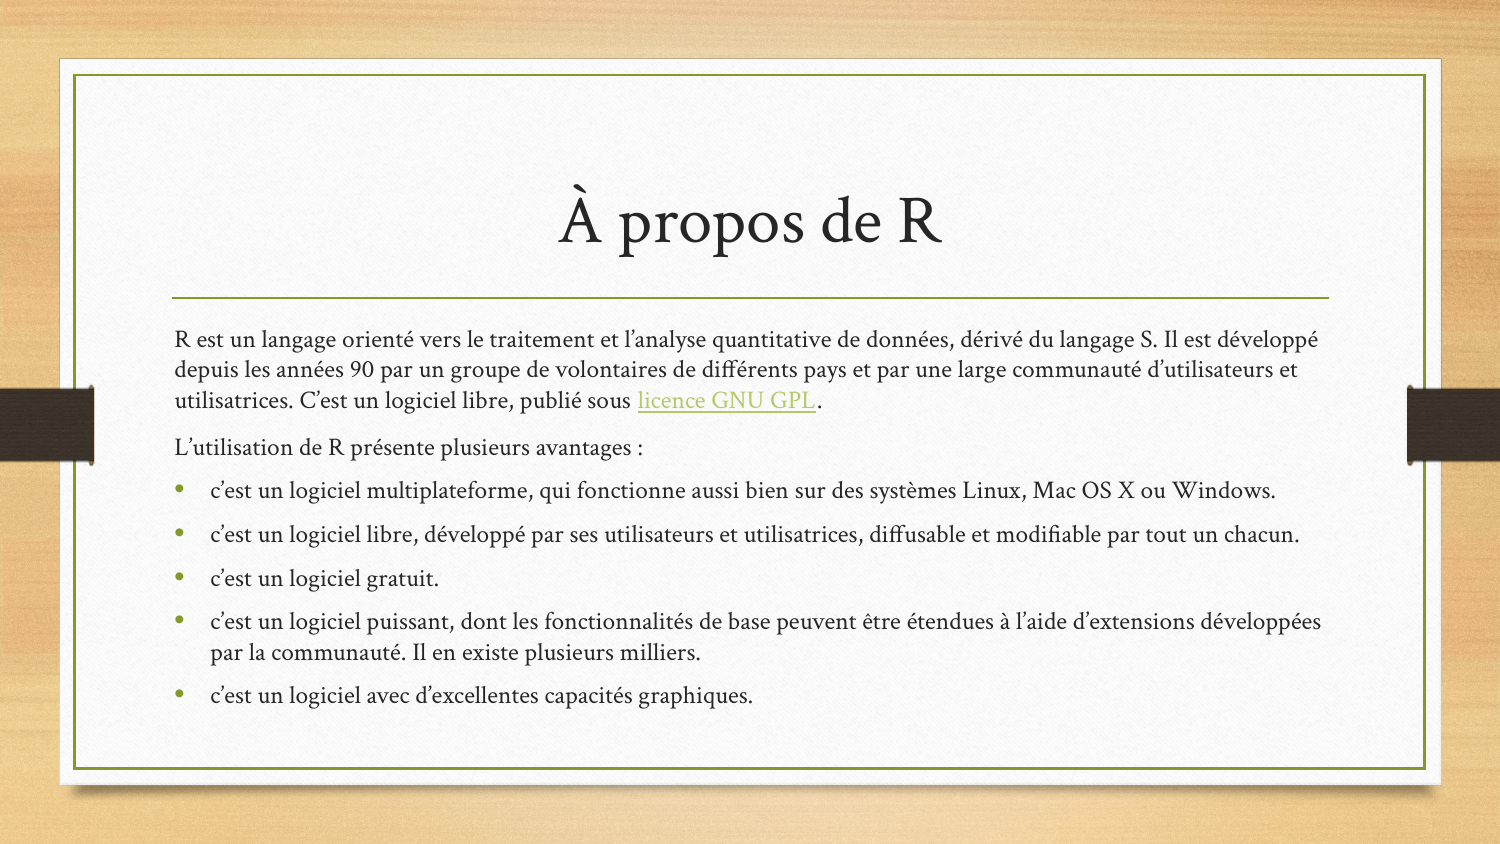

# À propos de R
R est un langage orienté vers le traitement et l’analyse quantitative de données, dérivé du langage S. Il est développé depuis les années 90 par un groupe de volontaires de différents pays et par une large communauté d’utilisateurs et utilisatrices. C’est un logiciel libre, publié sous licence GNU GPL.
L’utilisation de R présente plusieurs avantages :
c’est un logiciel multiplateforme, qui fonctionne aussi bien sur des systèmes Linux, Mac OS X ou Windows.
c’est un logiciel libre, développé par ses utilisateurs et utilisatrices, diffusable et modifiable par tout un chacun.
c’est un logiciel gratuit.
c’est un logiciel puissant, dont les fonctionnalités de base peuvent être étendues à l’aide d’extensions développées par la communauté. Il en existe plusieurs milliers.
c’est un logiciel avec d’excellentes capacités graphiques.